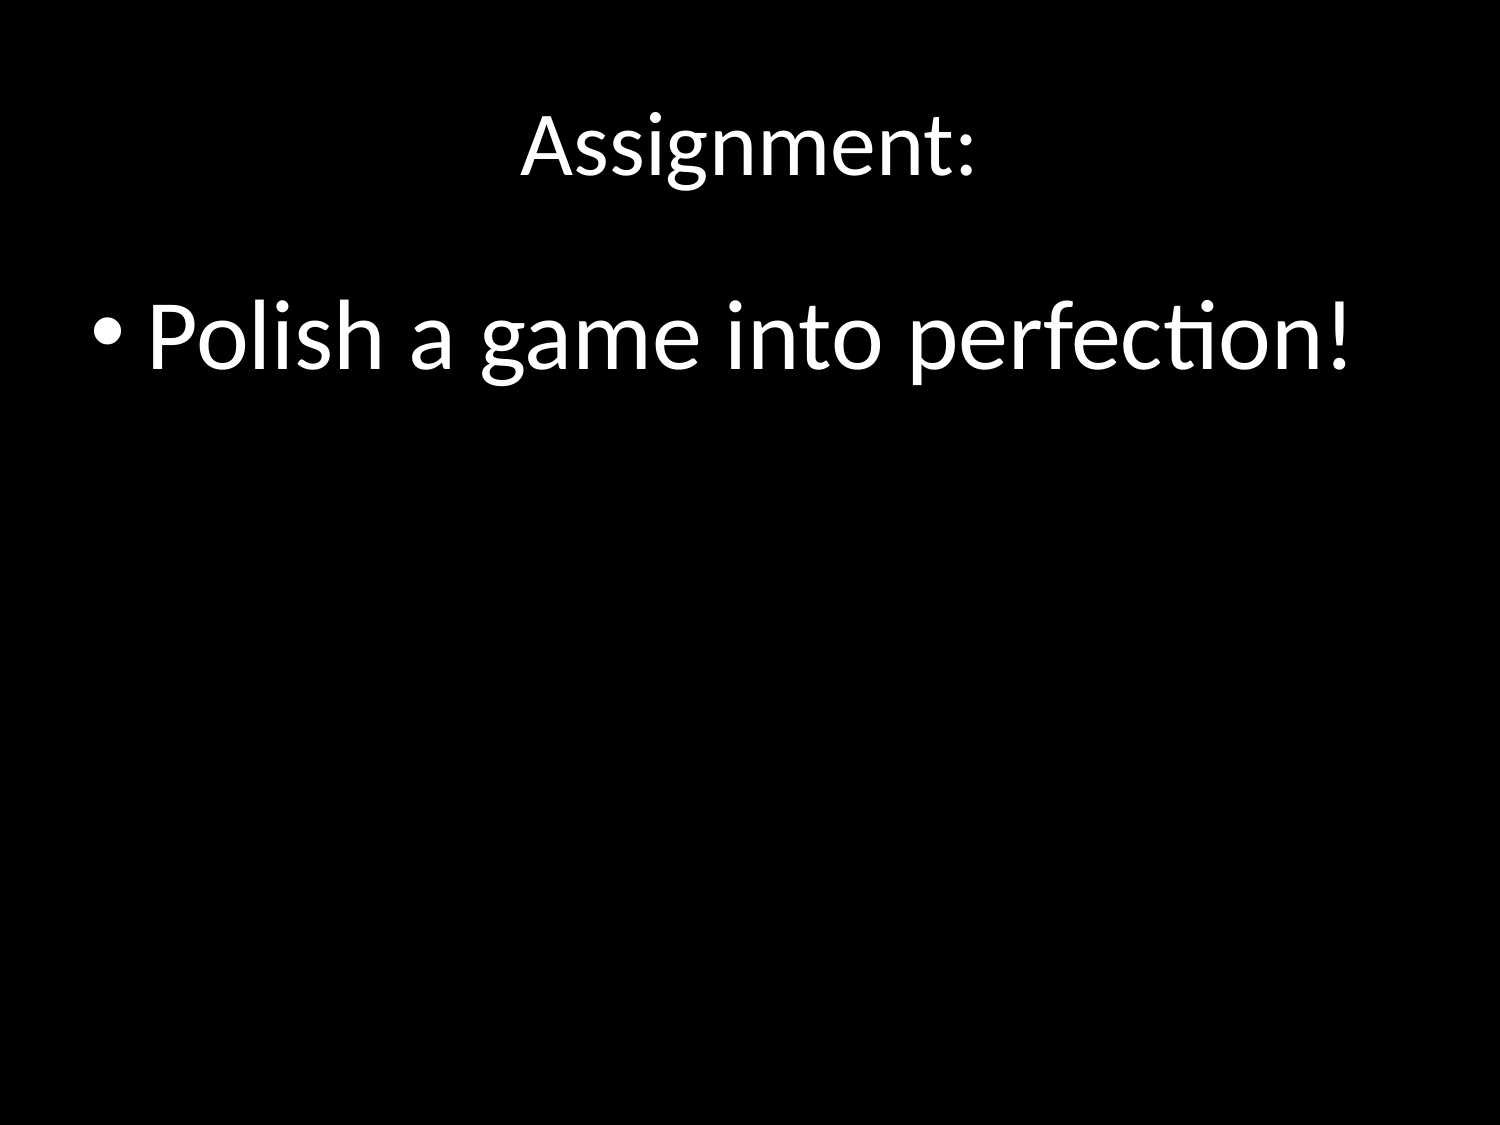

# Assignment:
Polish a game into perfection!